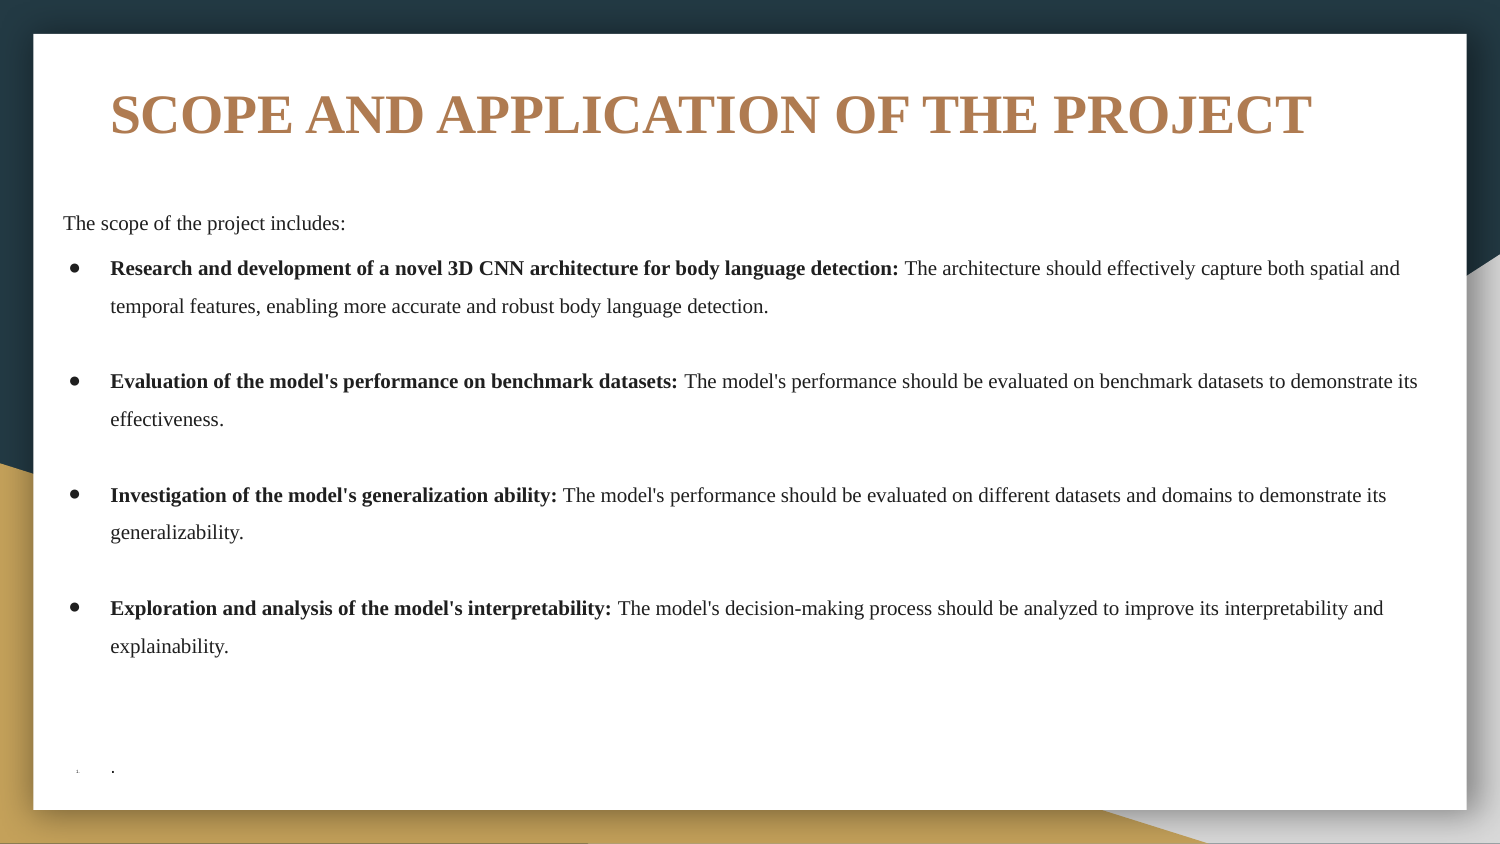

# SCOPE AND APPLICATION OF THE PROJECT
   The scope of the project includes:
Research and development of a novel 3D CNN architecture for body language detection: The architecture should effectively capture both spatial and temporal features, enabling more accurate and robust body language detection.
Evaluation of the model's performance on benchmark datasets: The model's performance should be evaluated on benchmark datasets to demonstrate its effectiveness.
Investigation of the model's generalization ability: The model's performance should be evaluated on different datasets and domains to demonstrate its generalizability.
Exploration and analysis of the model's interpretability: The model's decision-making process should be analyzed to improve its interpretability and explainability.

.